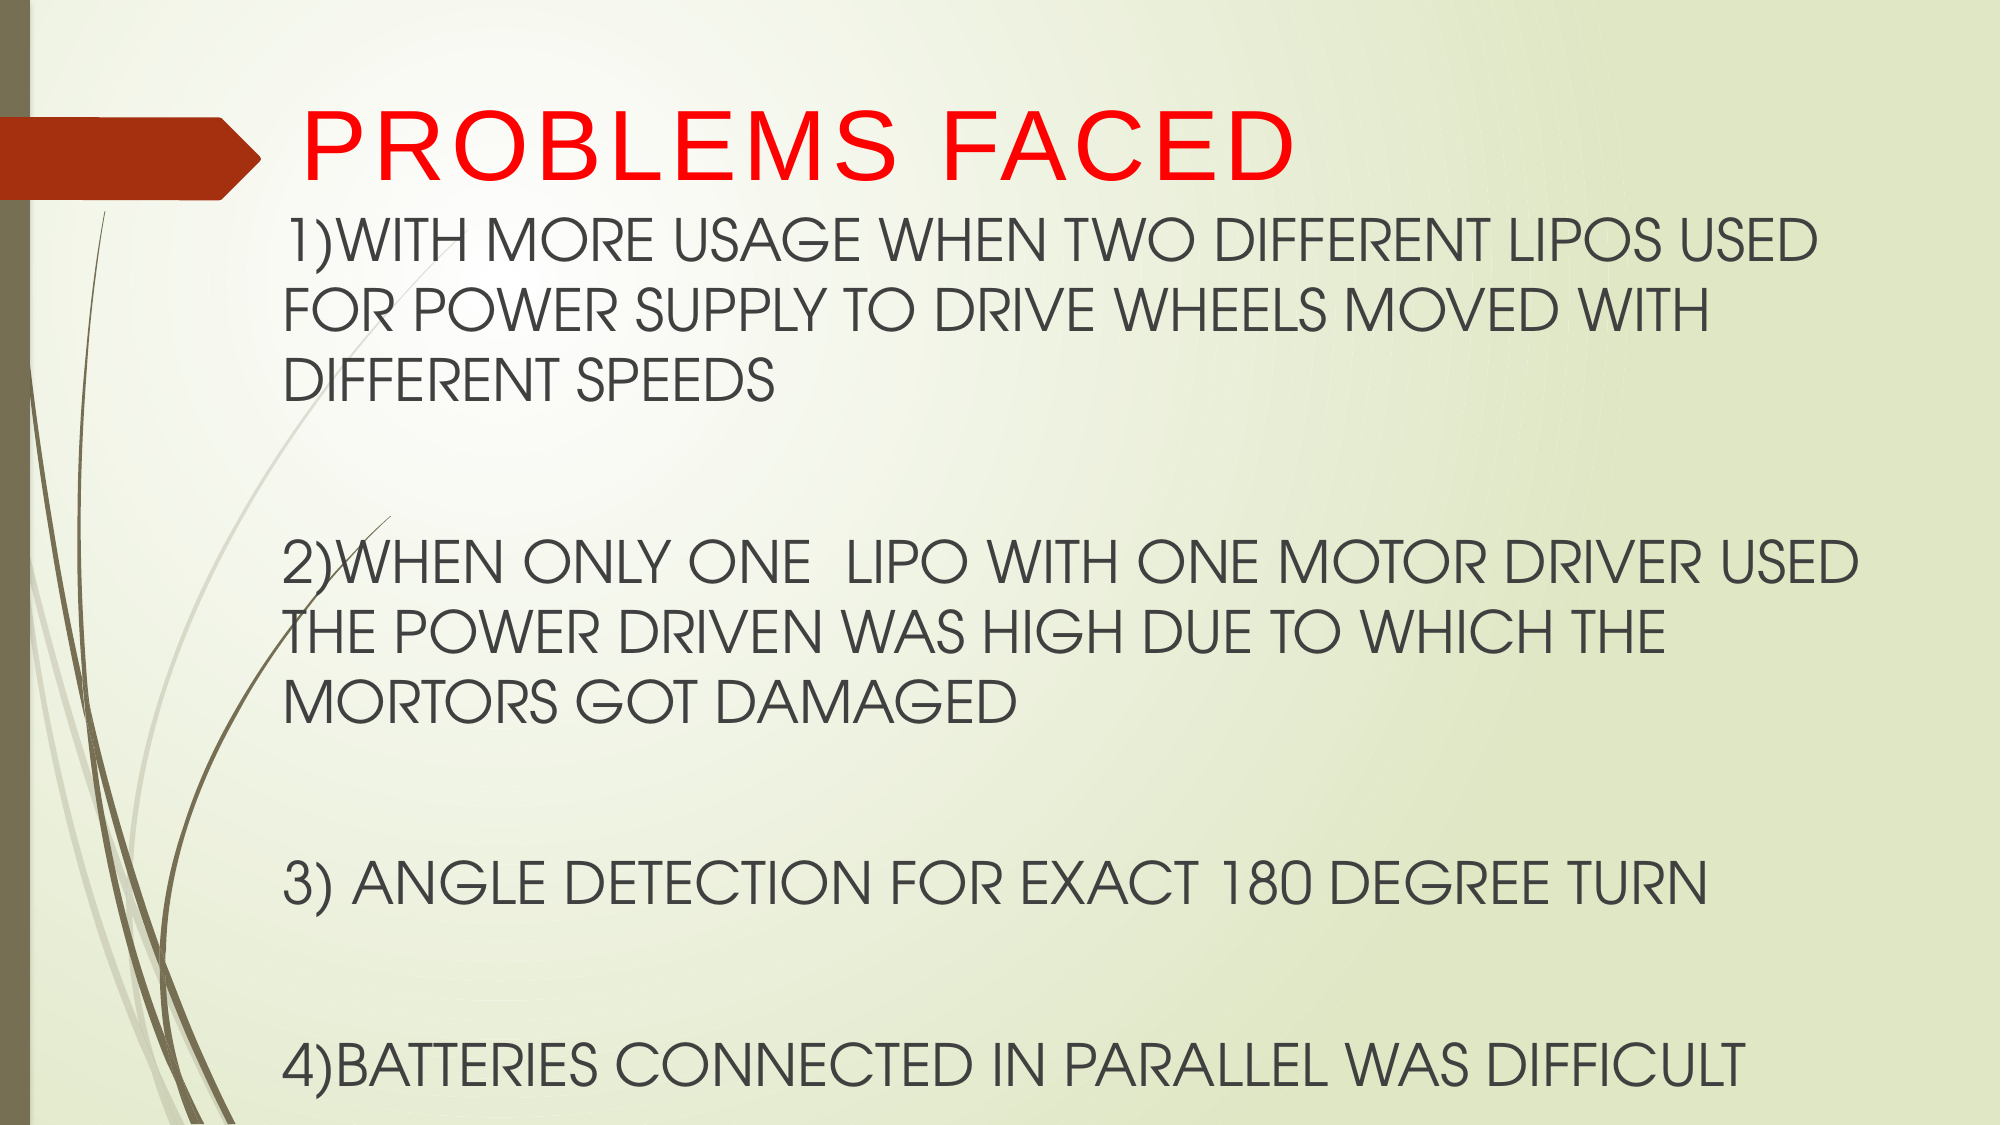

# PROBLEMS FACED
1)WITH MORE USAGE WHEN TWO DIFFERENT LIPOS USED FOR POWER SUPPLY TO DRIVE WHEELS MOVED WITH   DIFFERENT SPEEDS

2)WHEN ONLY ONE  LIPO WITH ONE MOTOR DRIVER USED THE POWER DRIVEN WAS HIGH DUE TO WHICH THE MORTORS GOT DAMAGED

3) ANGLE DETECTION FOR EXACT 180 DEGREE TURN

4)BATTERIES CONNECTED IN PARALLEL WAS DIFFICULT